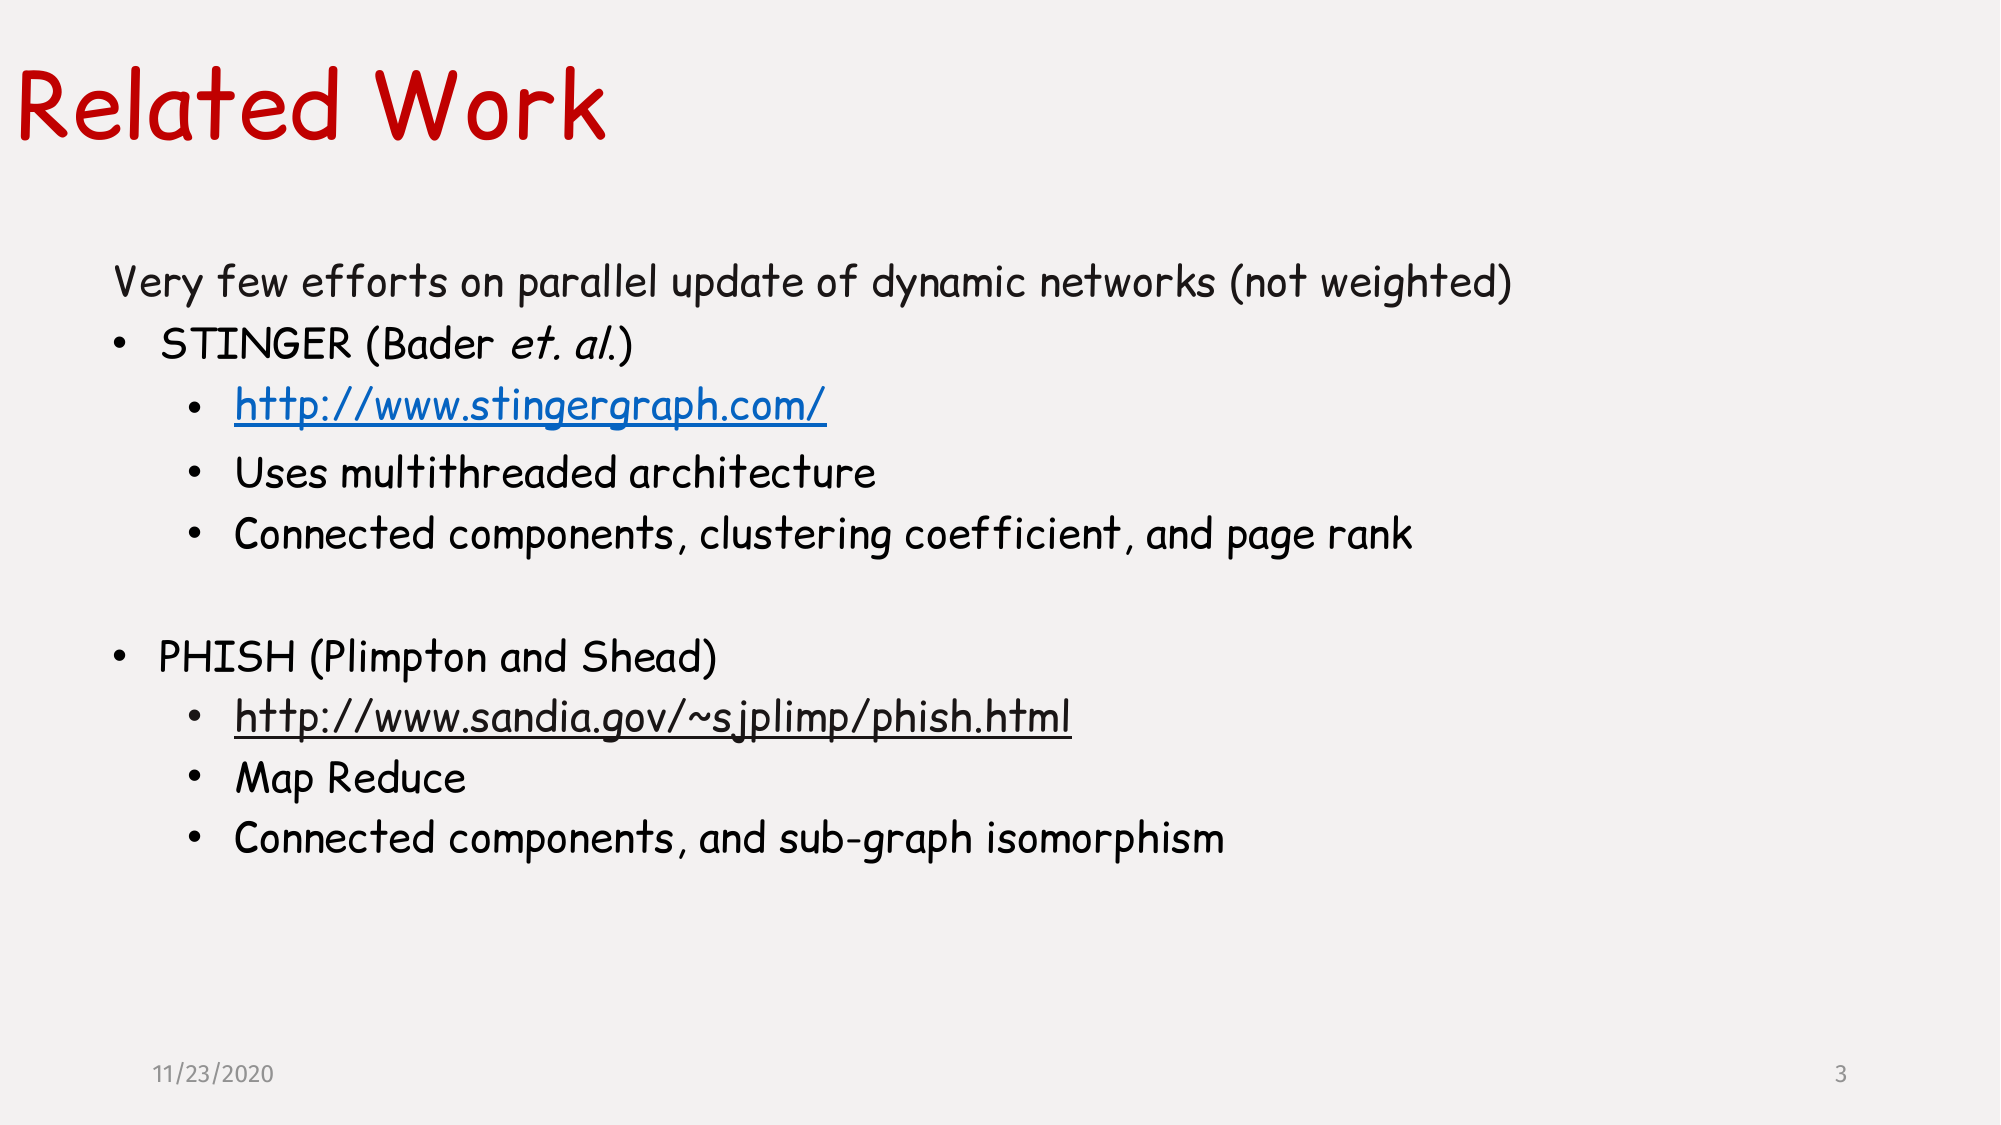

# Related Work
Very few efforts on parallel update of dynamic networks (not weighted)
STINGER (Bader et. al.)
http://www.stingergraph.com/
Uses multithreaded architecture
Connected components, clustering coefficient, and page rank

PHISH (Plimpton and Shead)
http://www.sandia.gov/~sjplimp/phish.html
Map Reduce
Connected components, and sub-graph isomorphism

11/23/2020
3